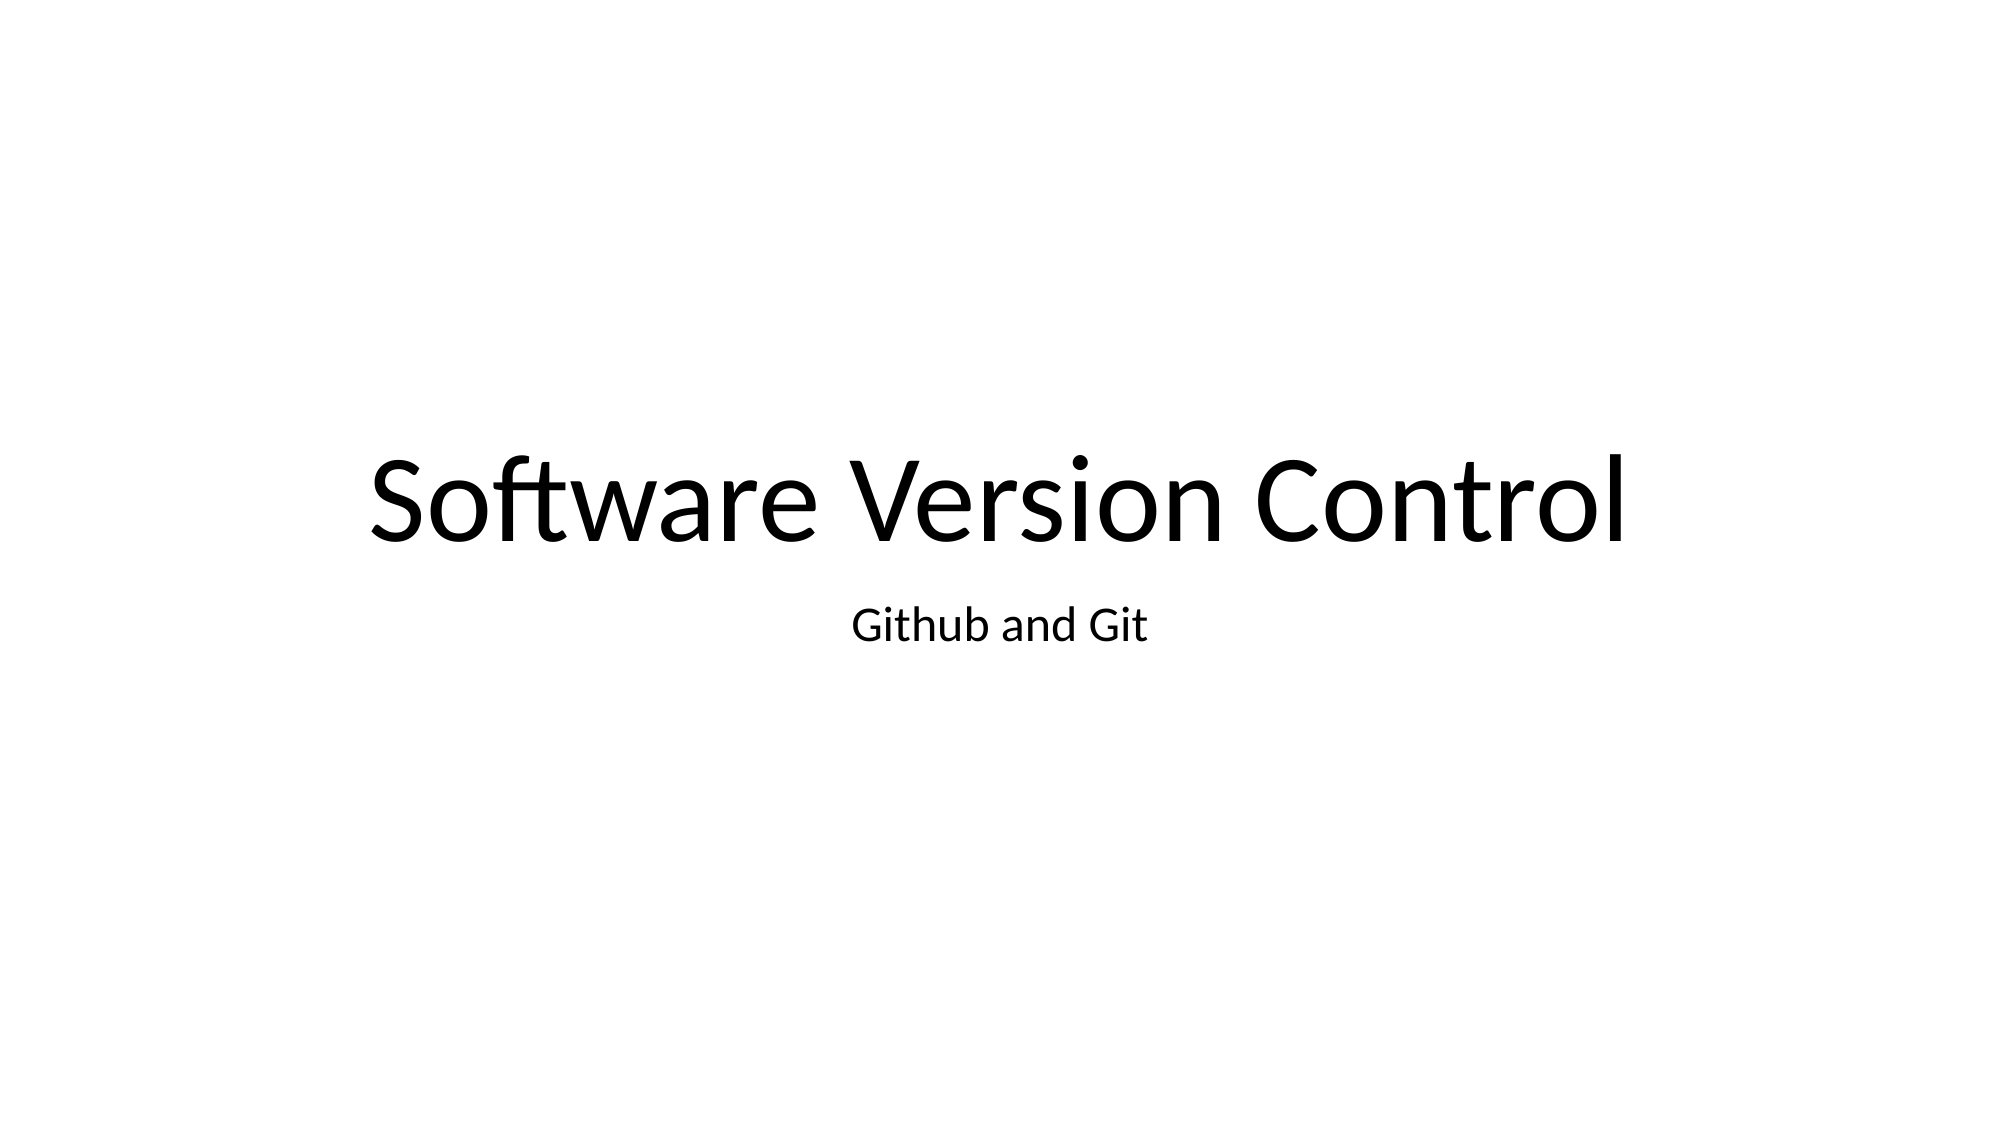

# Software Version Control
Github and Git